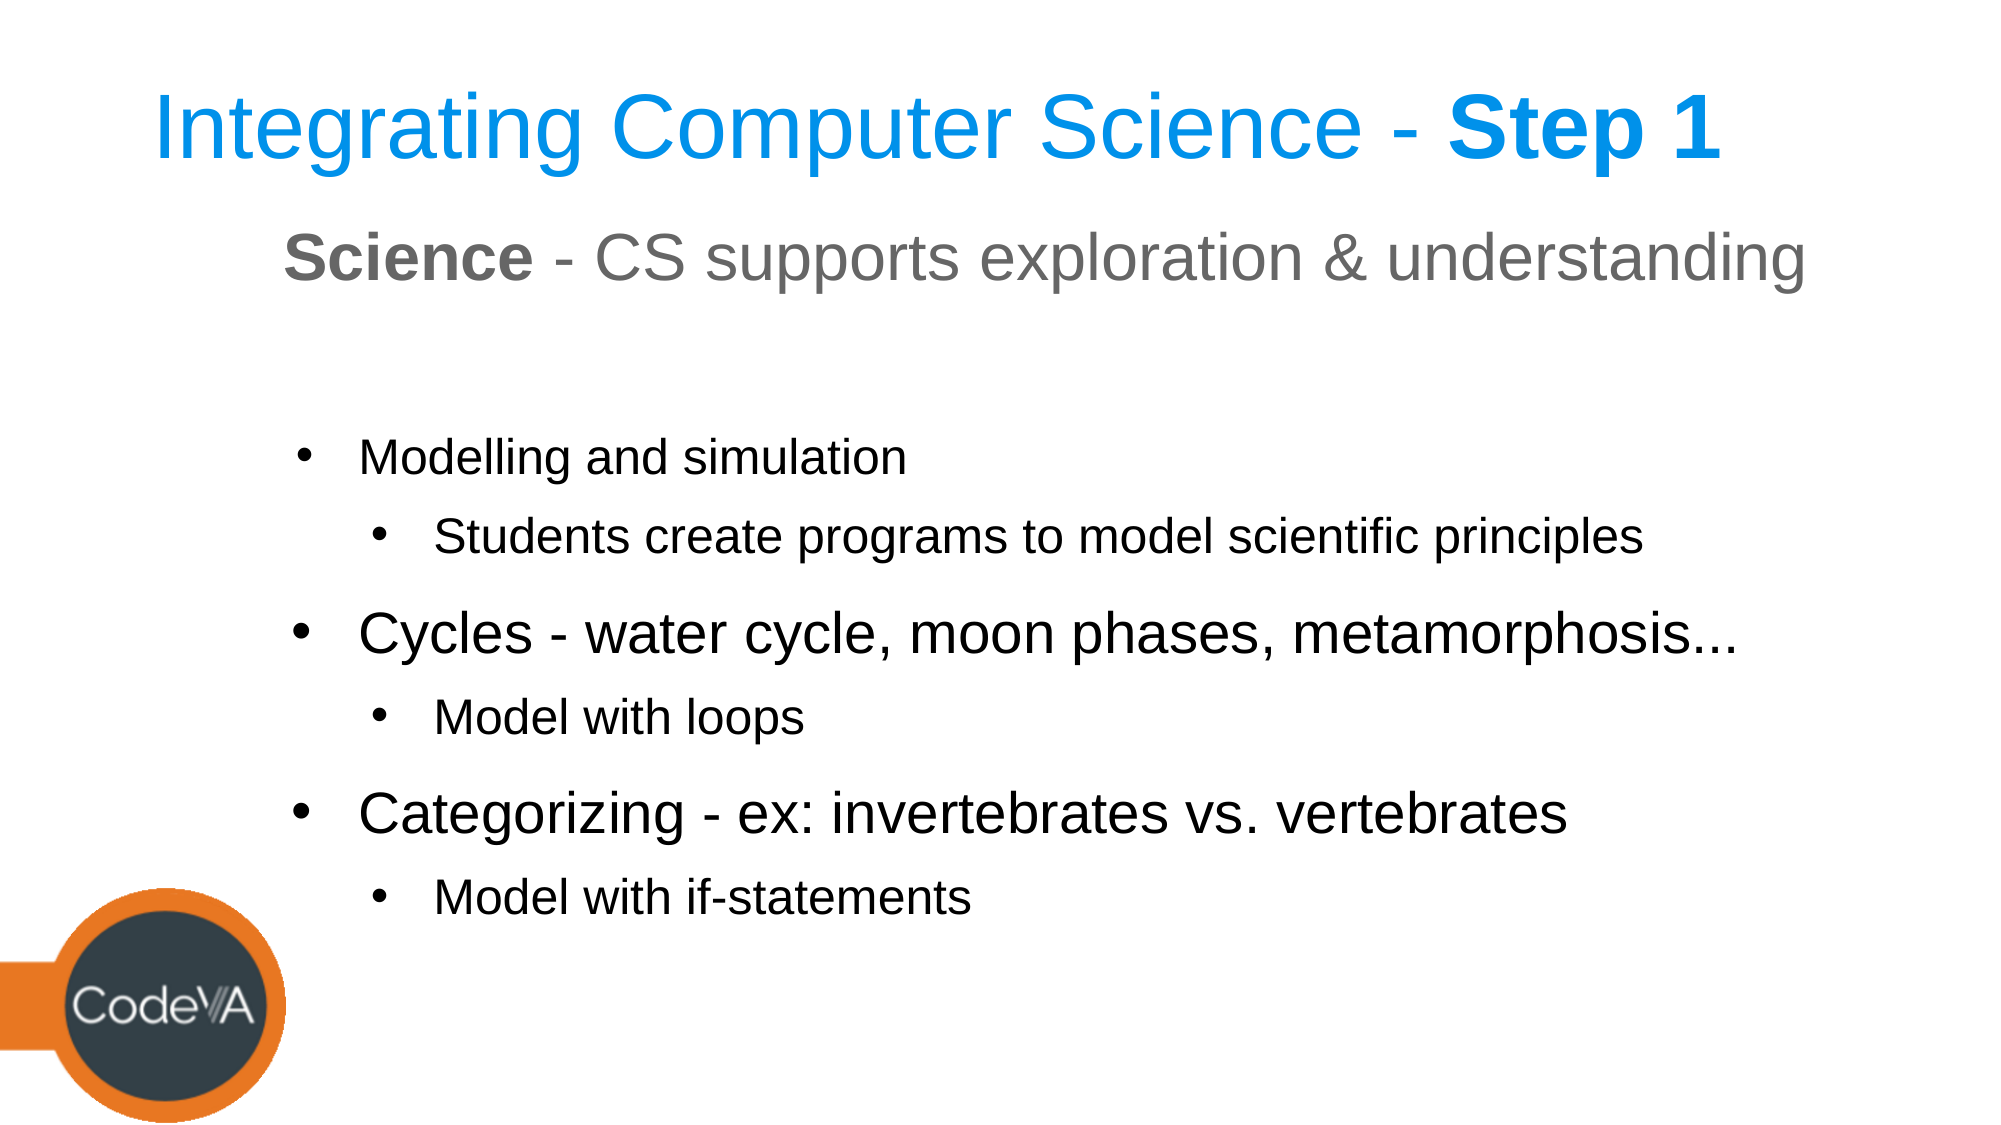

# Integrating Computer Science - Step 1
Science - CS supports exploration & understanding

Modelling and simulation
Students create programs to model scientific principles
Cycles - water cycle, moon phases, metamorphosis...
Model with loops
Categorizing - ex: invertebrates vs. vertebrates
Model with if-statements